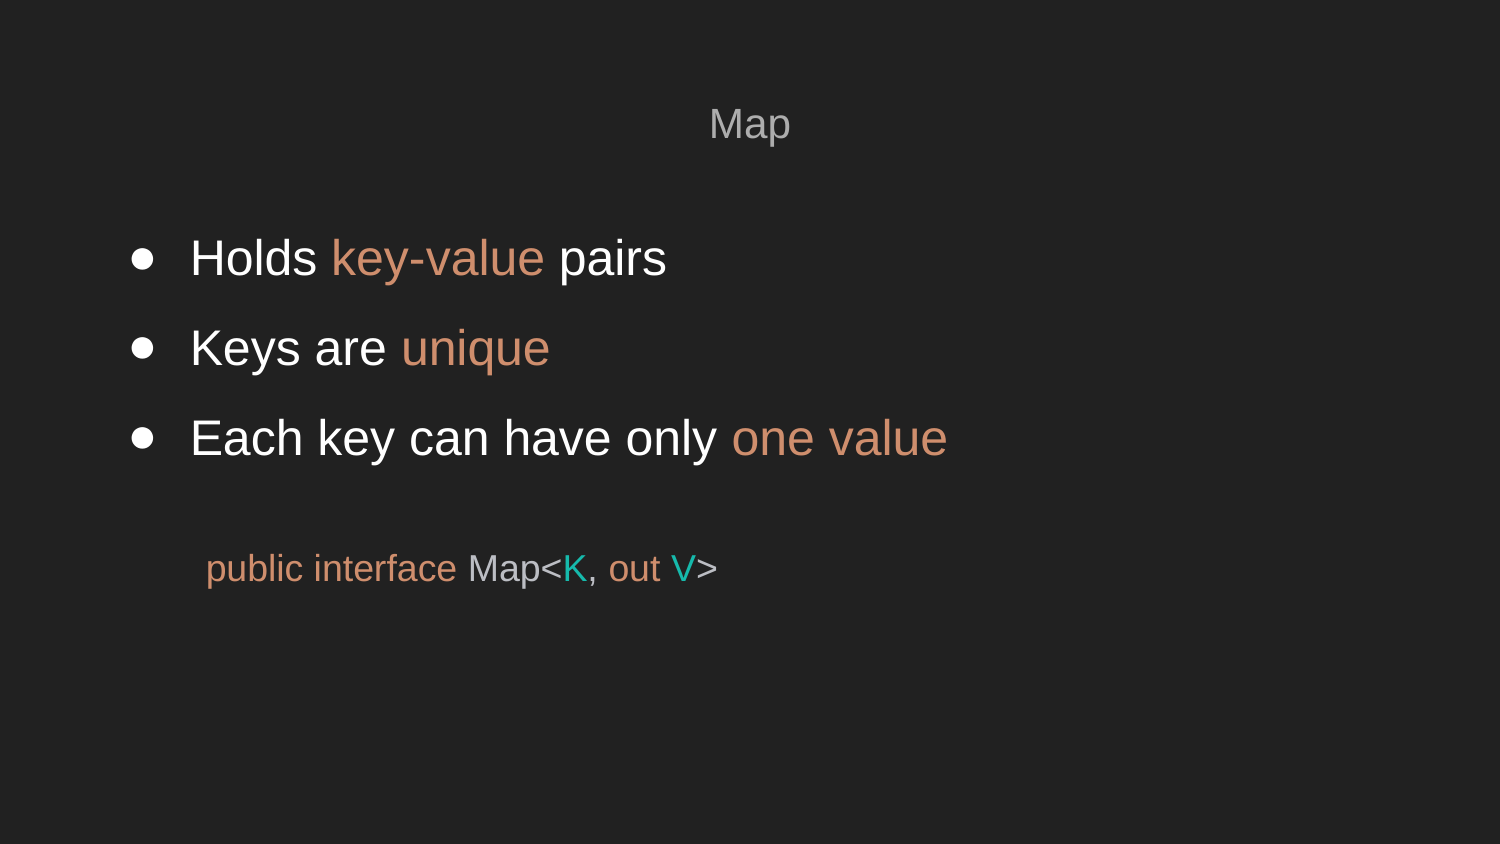

Map
Holds key-value pairs
Keys are unique
Each key can have only one value
public interface Map<K, out V>